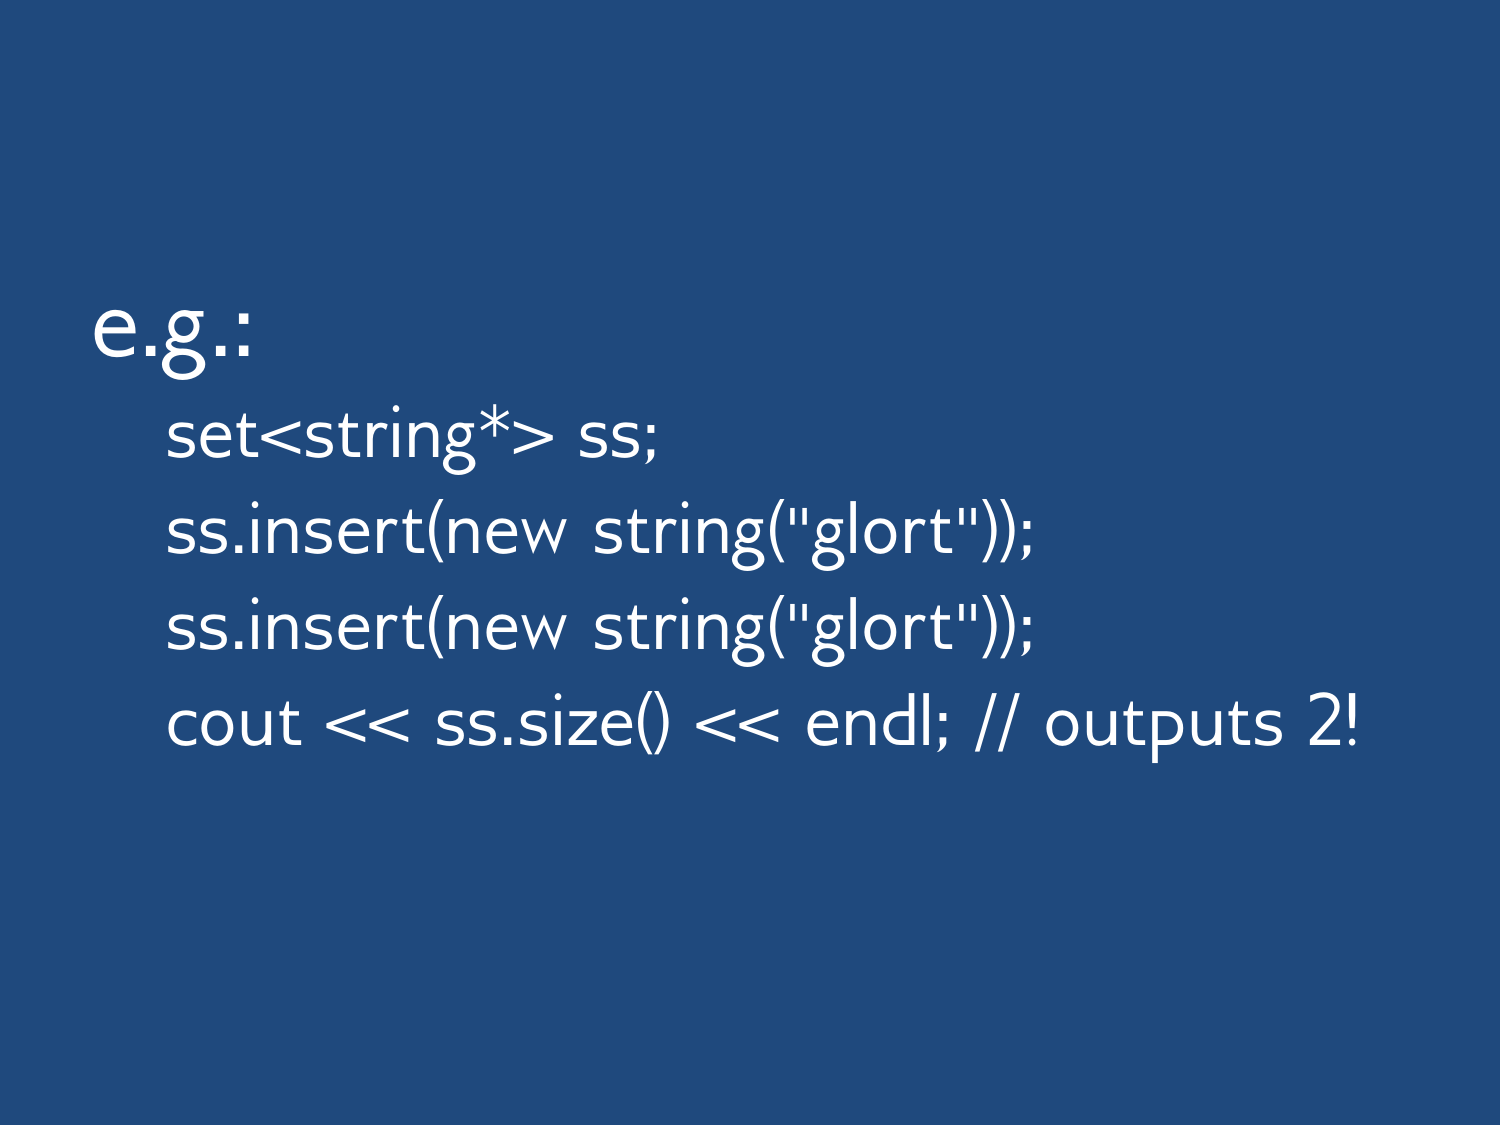

#
e.g.:
set<string*> ss;
ss.insert(new string("glort"));
ss.insert(new string("glort"));
cout << ss.size() << endl; // outputs 2!